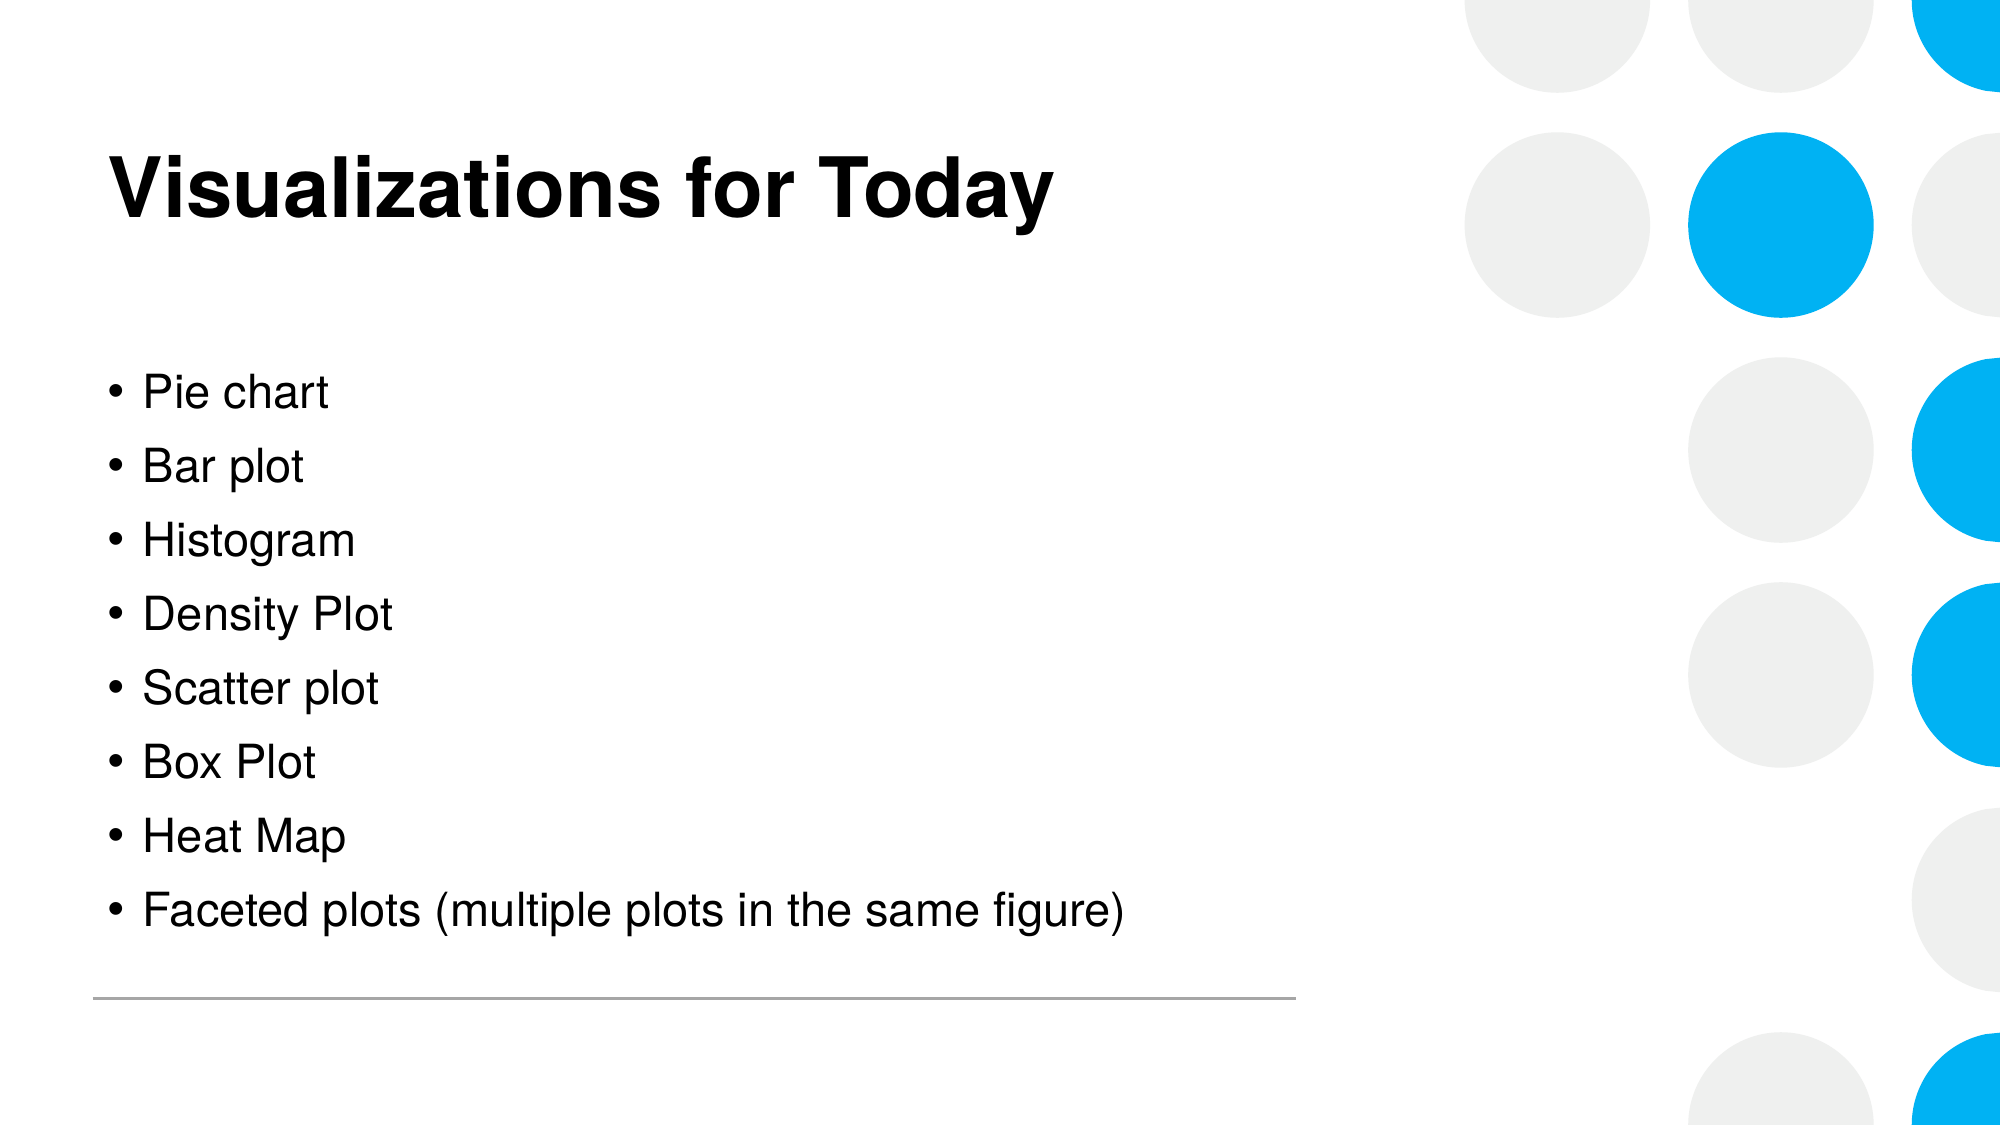

# Visualizations for Today
Pie chart
Bar plot
Histogram
Density Plot
Scatter plot
Box Plot
Heat Map
Faceted plots (multiple plots in the same figure)